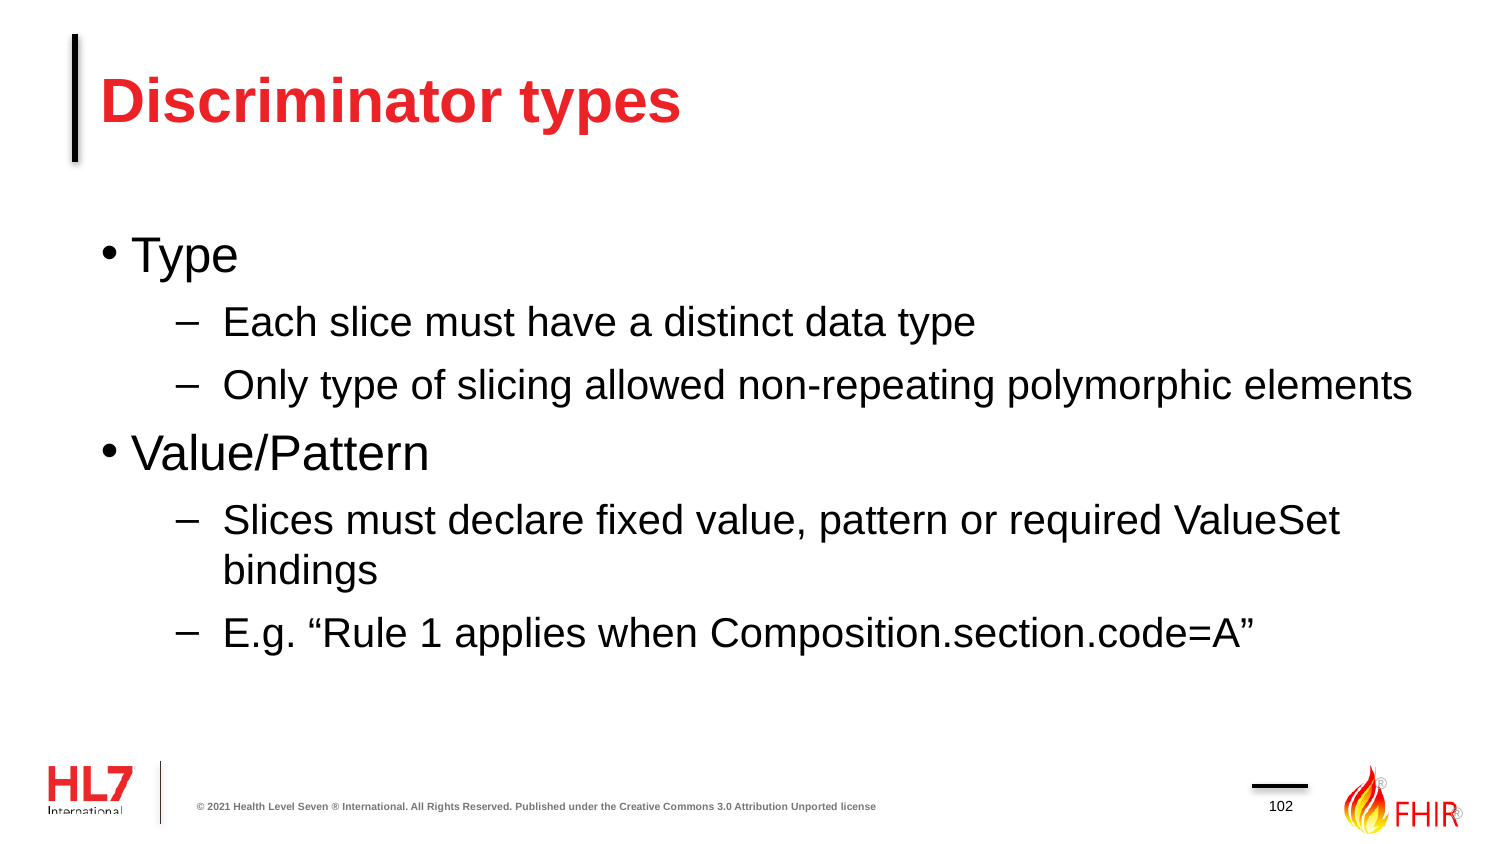

# Discriminator types
Type
Each slice must have a distinct data type
Only type of slicing allowed non-repeating polymorphic elements
Value/Pattern
Slices must declare fixed value, pattern or required ValueSet bindings
E.g. “Rule 1 applies when Composition.section.code=A”
102
© 2021 Health Level Seven ® International. All Rights Reserved. Published under the Creative Commons 3.0 Attribution Unported license